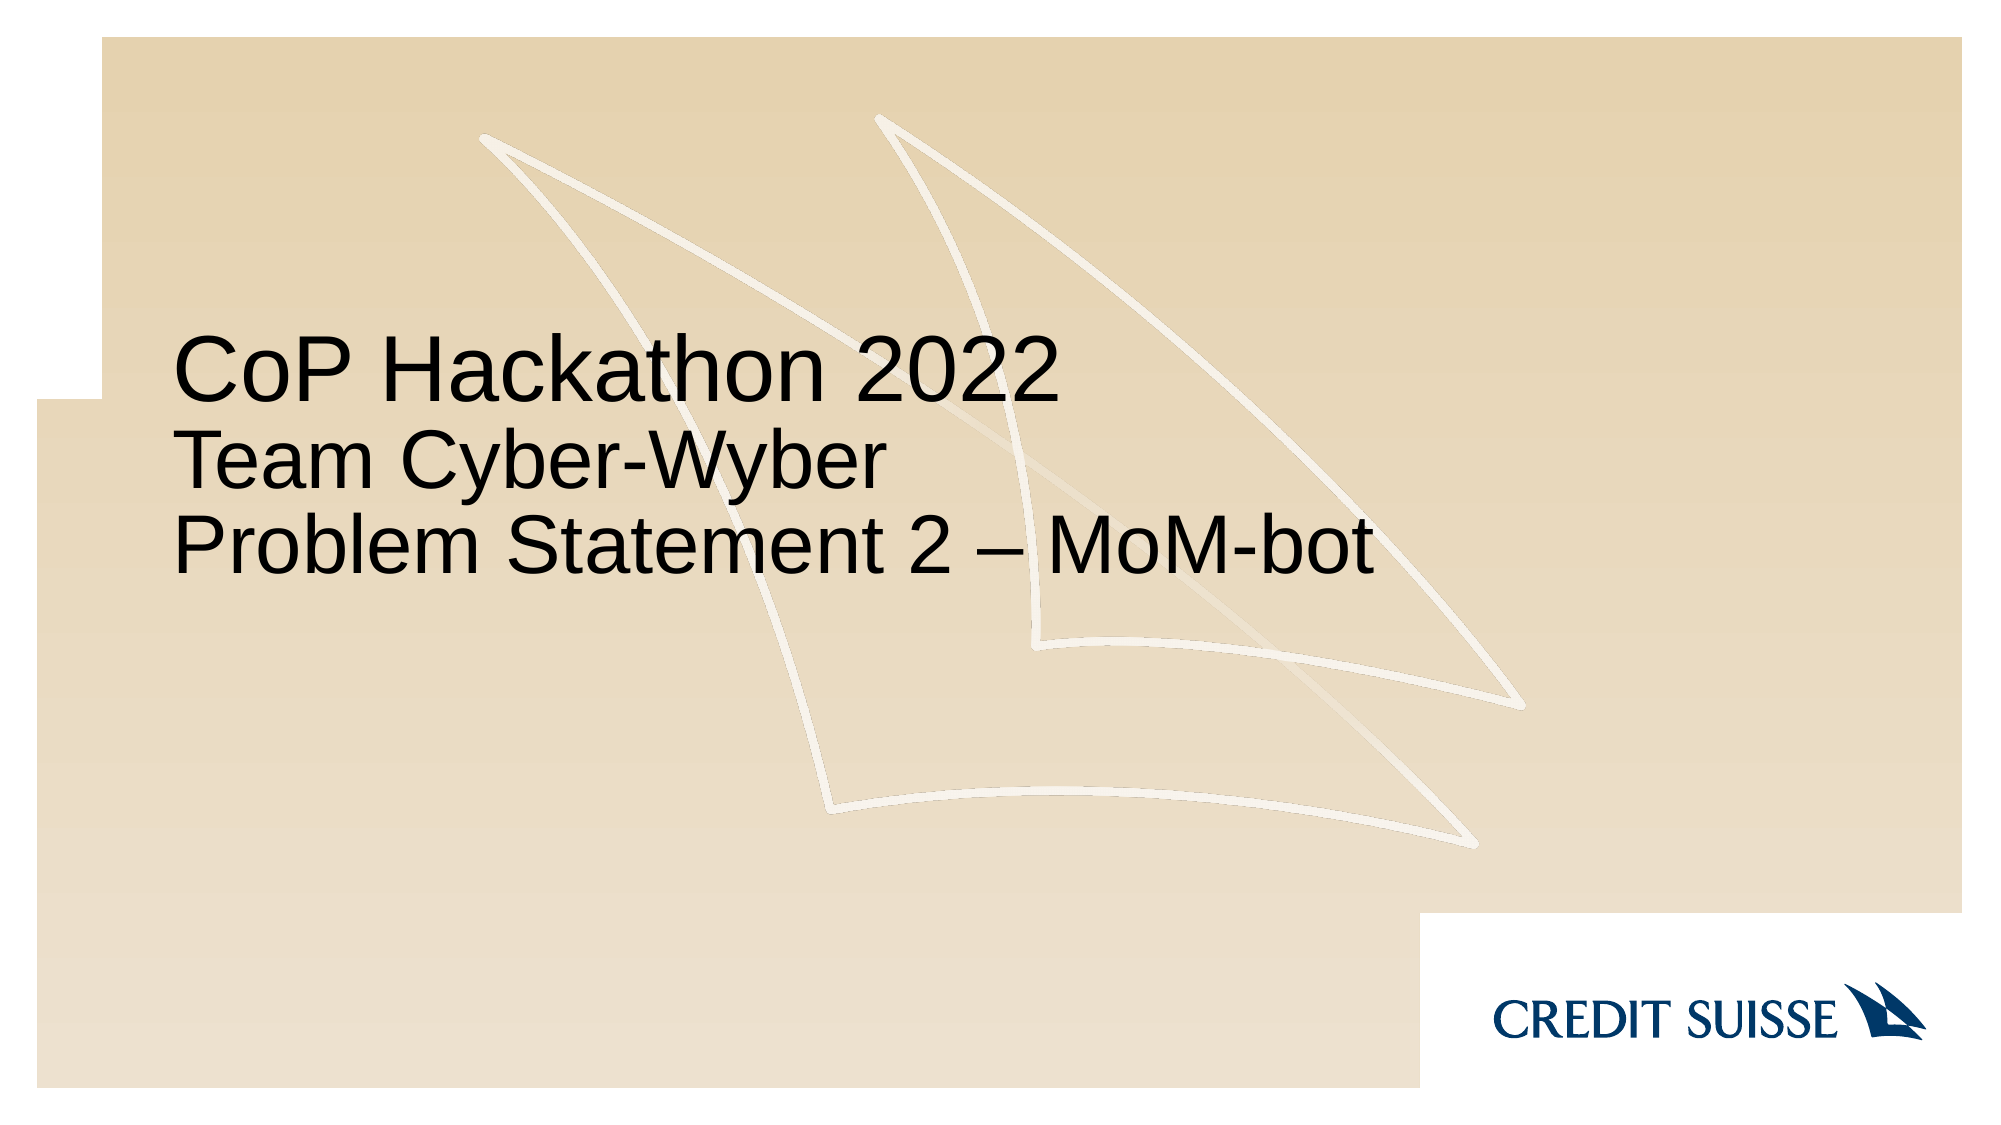

# CoP Hackathon 2022
Team Cyber-Wyber
Problem Statement 2 – MoM-bot